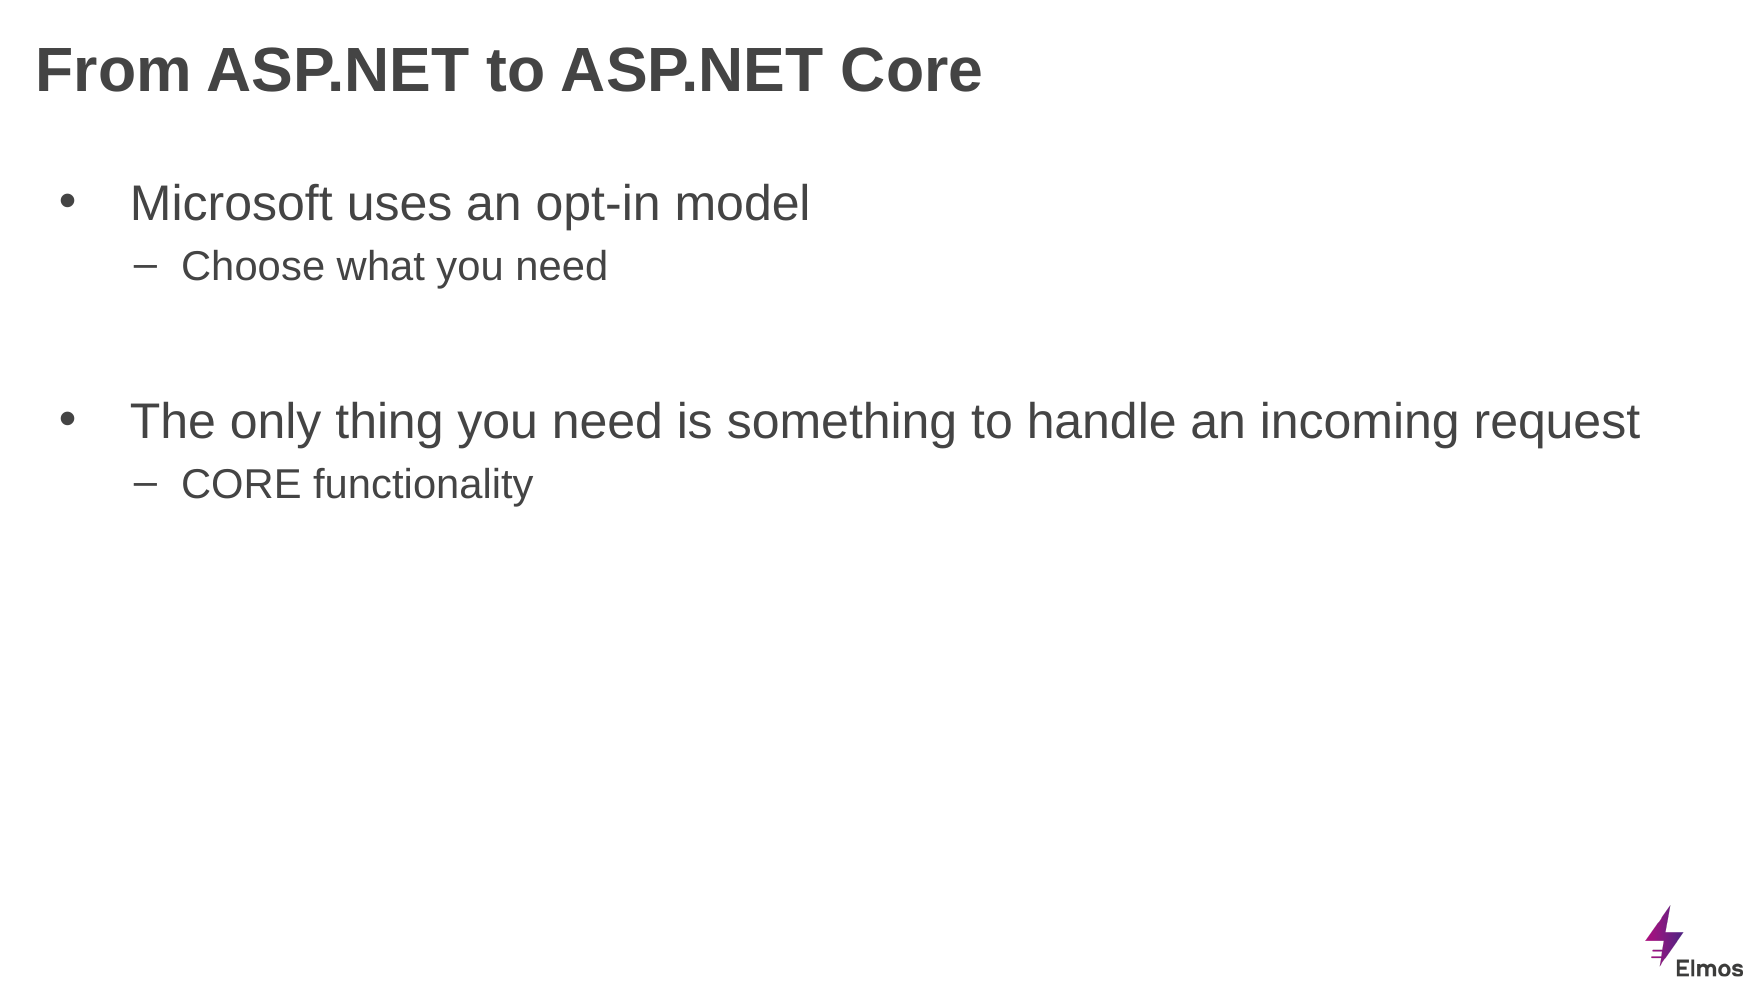

# From ASP.NET to ASP.NET Core
Microsoft uses an opt-in model
Choose what you need

The only thing you need is something to handle an incoming request
CORE functionality